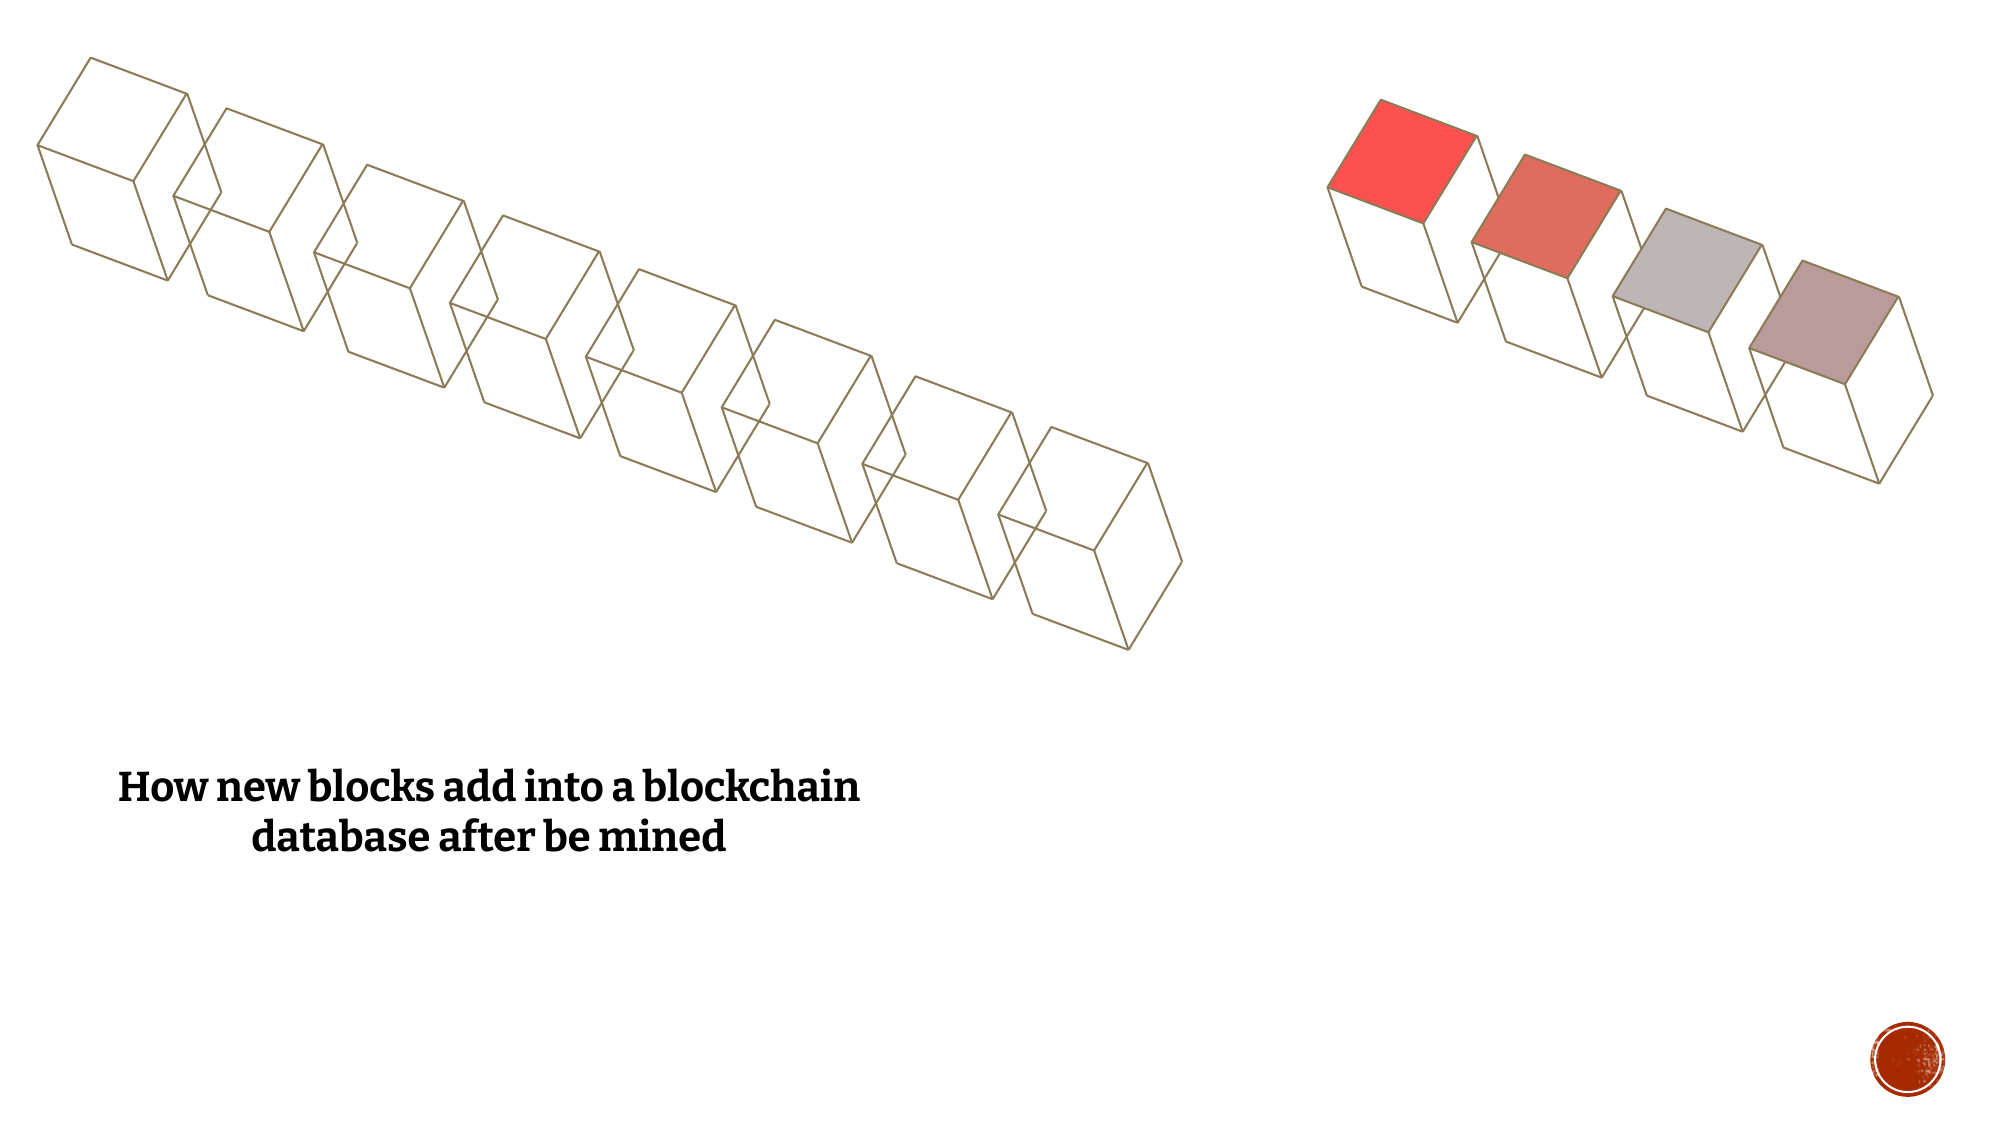

How new blocks add into a blockchain database after be mined